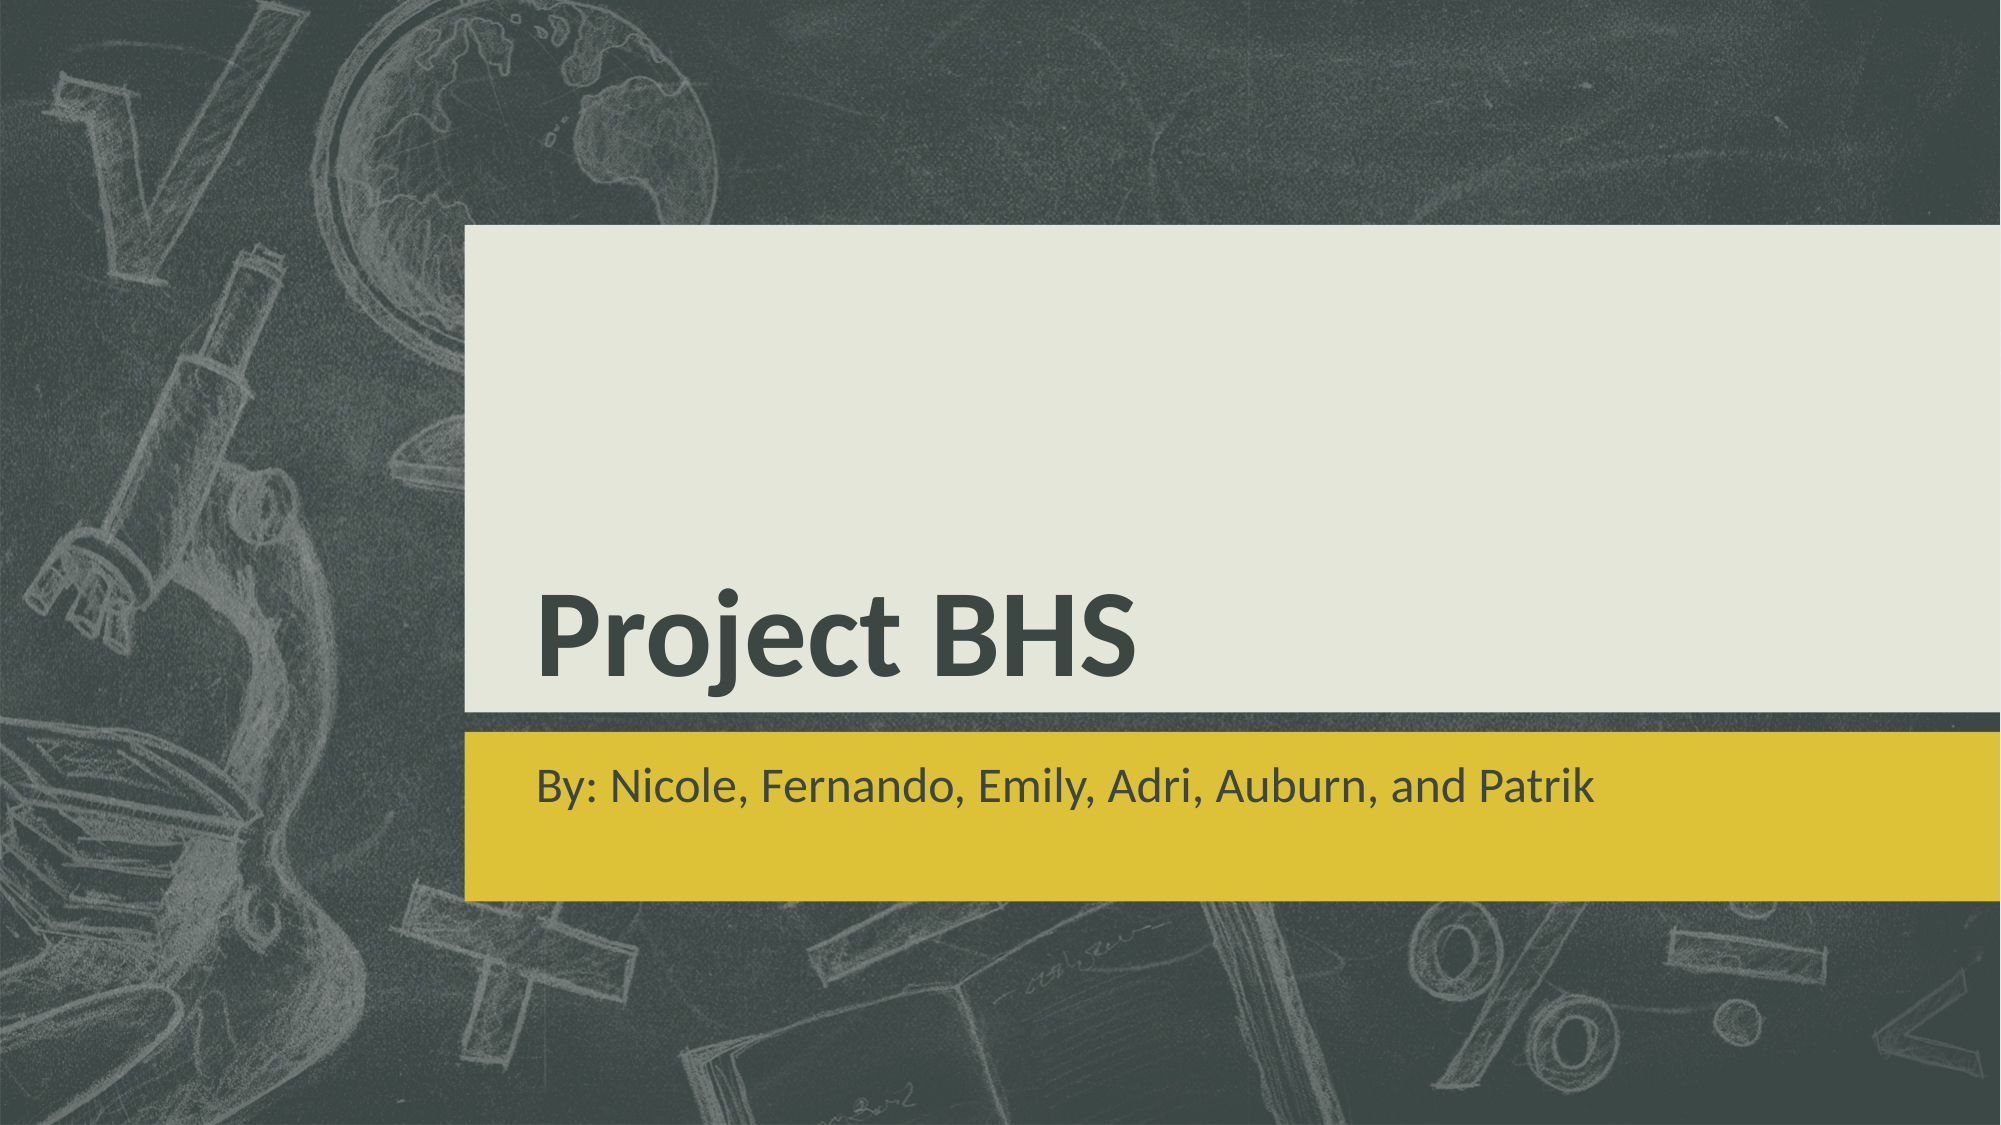

# Project BHS
By: Nicole, Fernando, Emily, Adri, Auburn, and Patrik